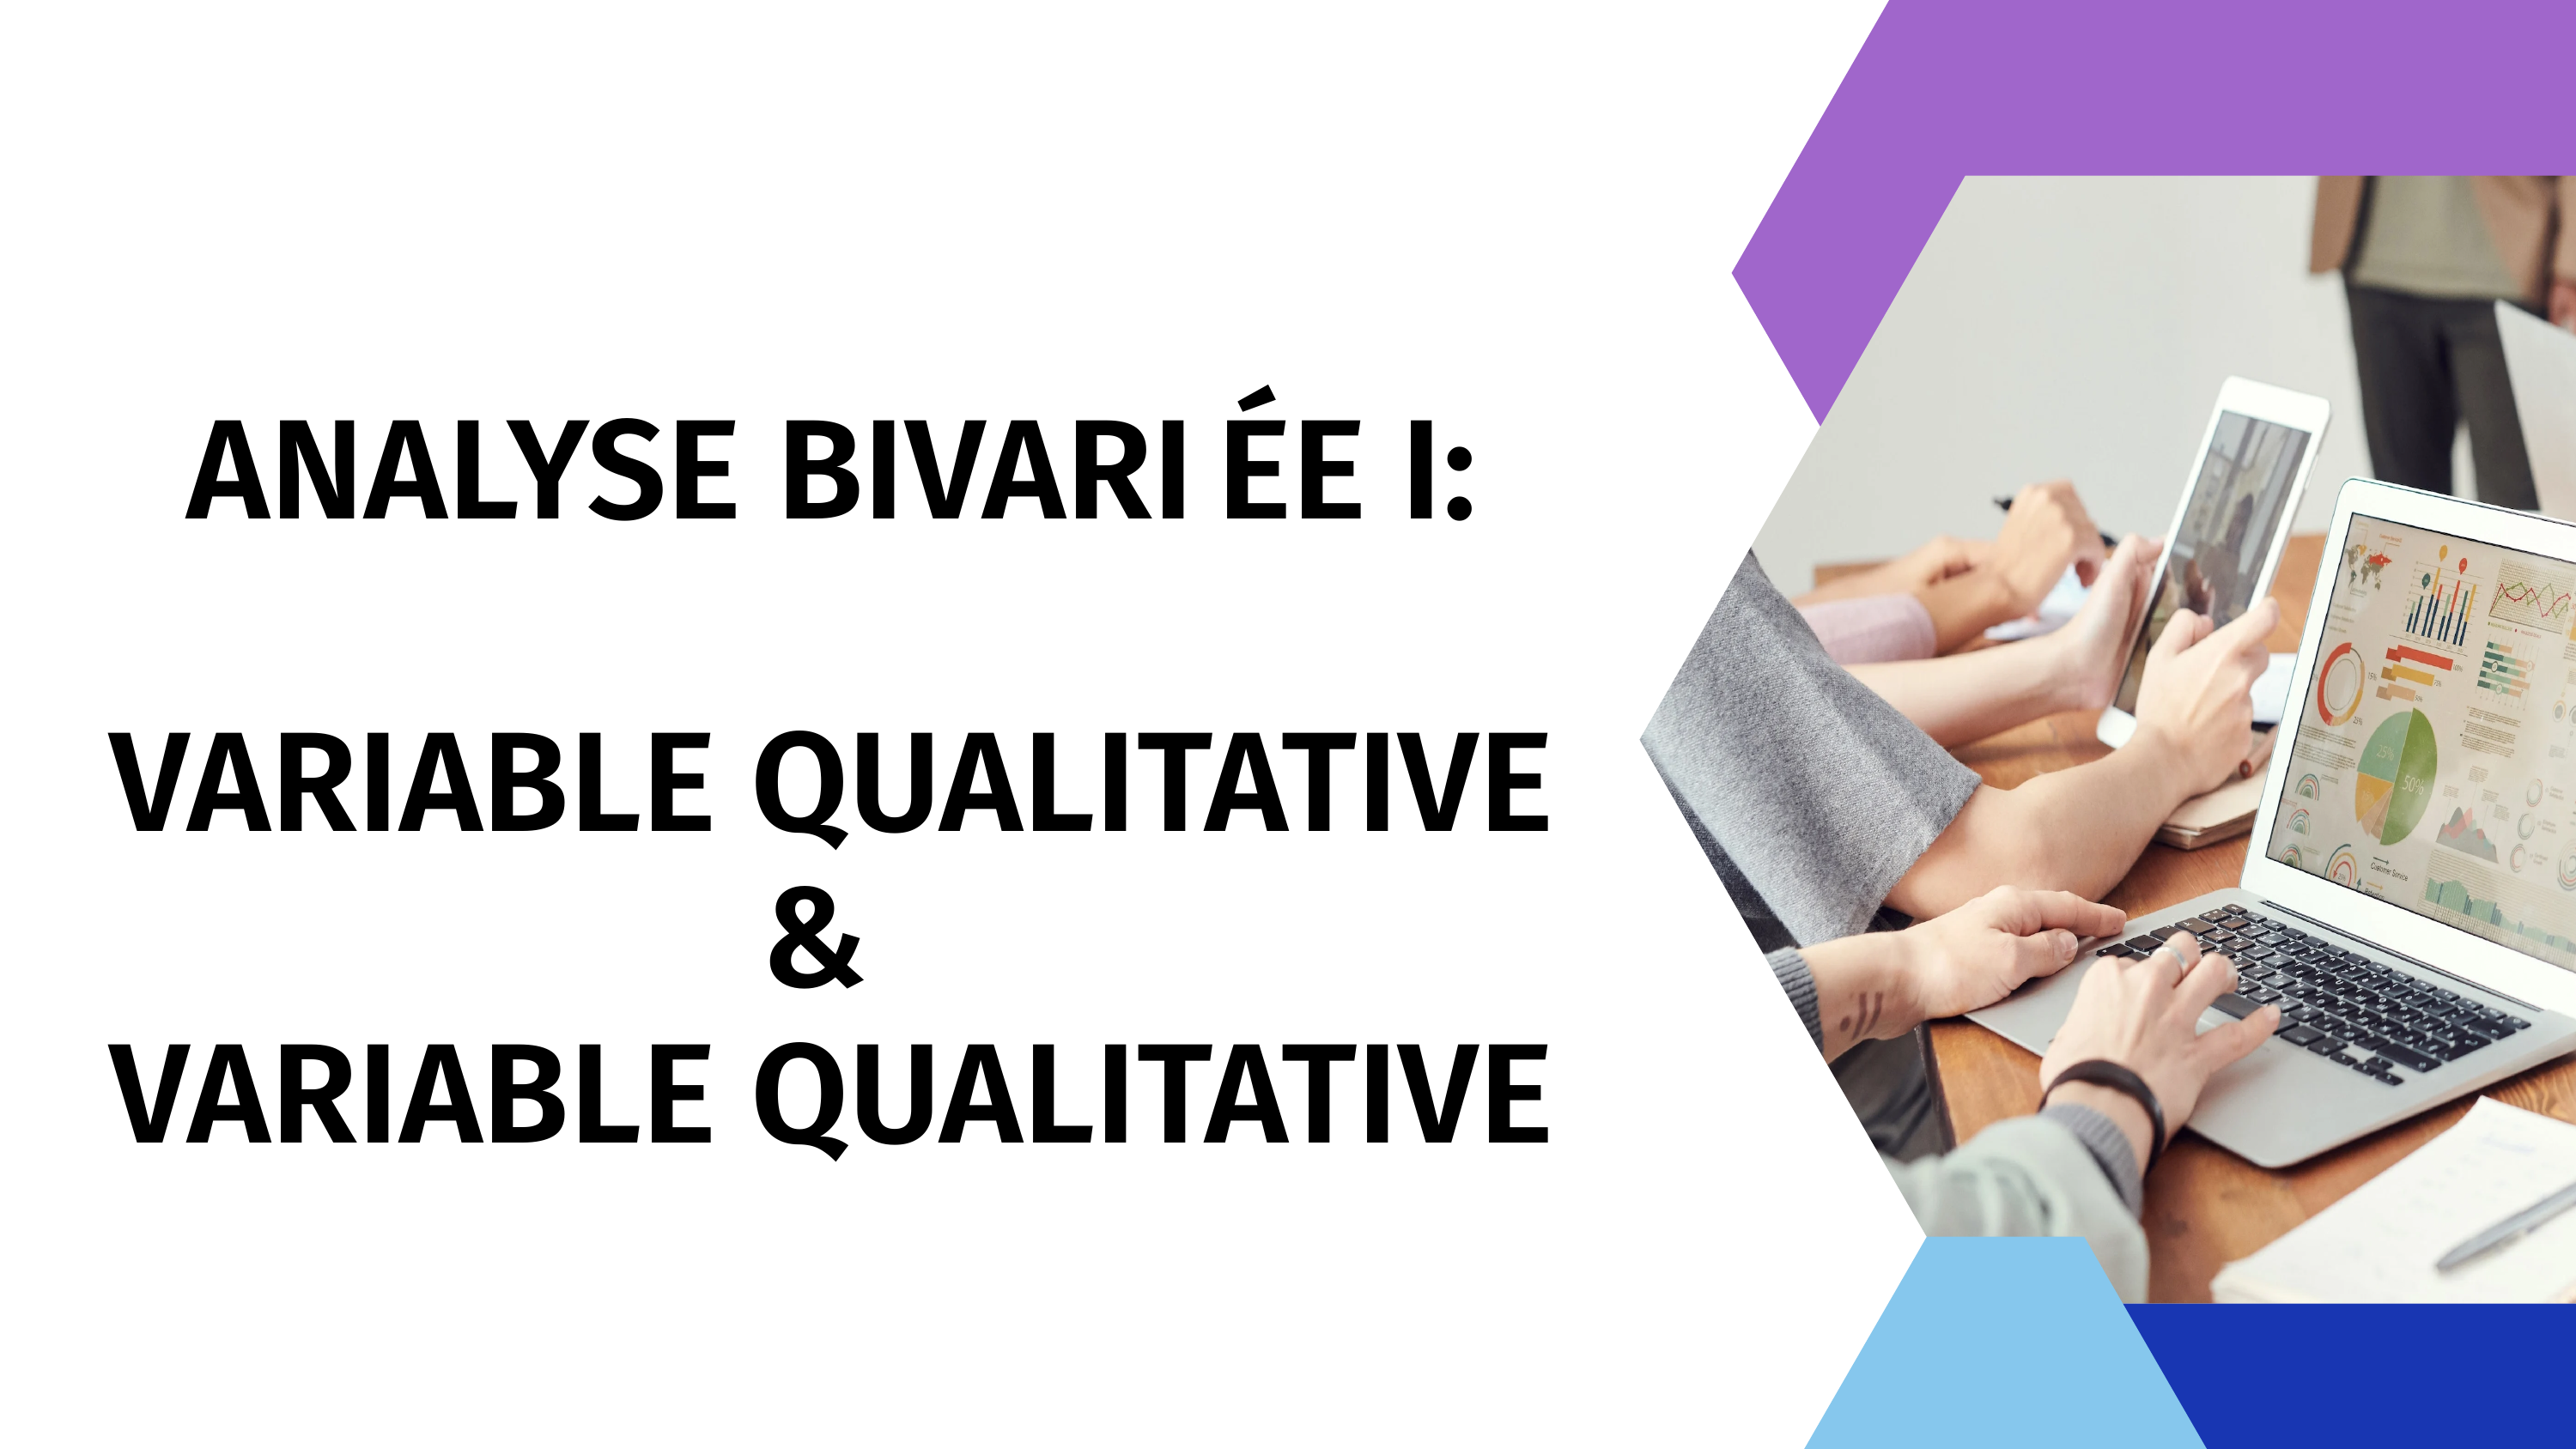

ANALYSE BIVARI	ÉE I:

VARIABLE QUALITATIVE &
VARIABLE QUALITATIVE